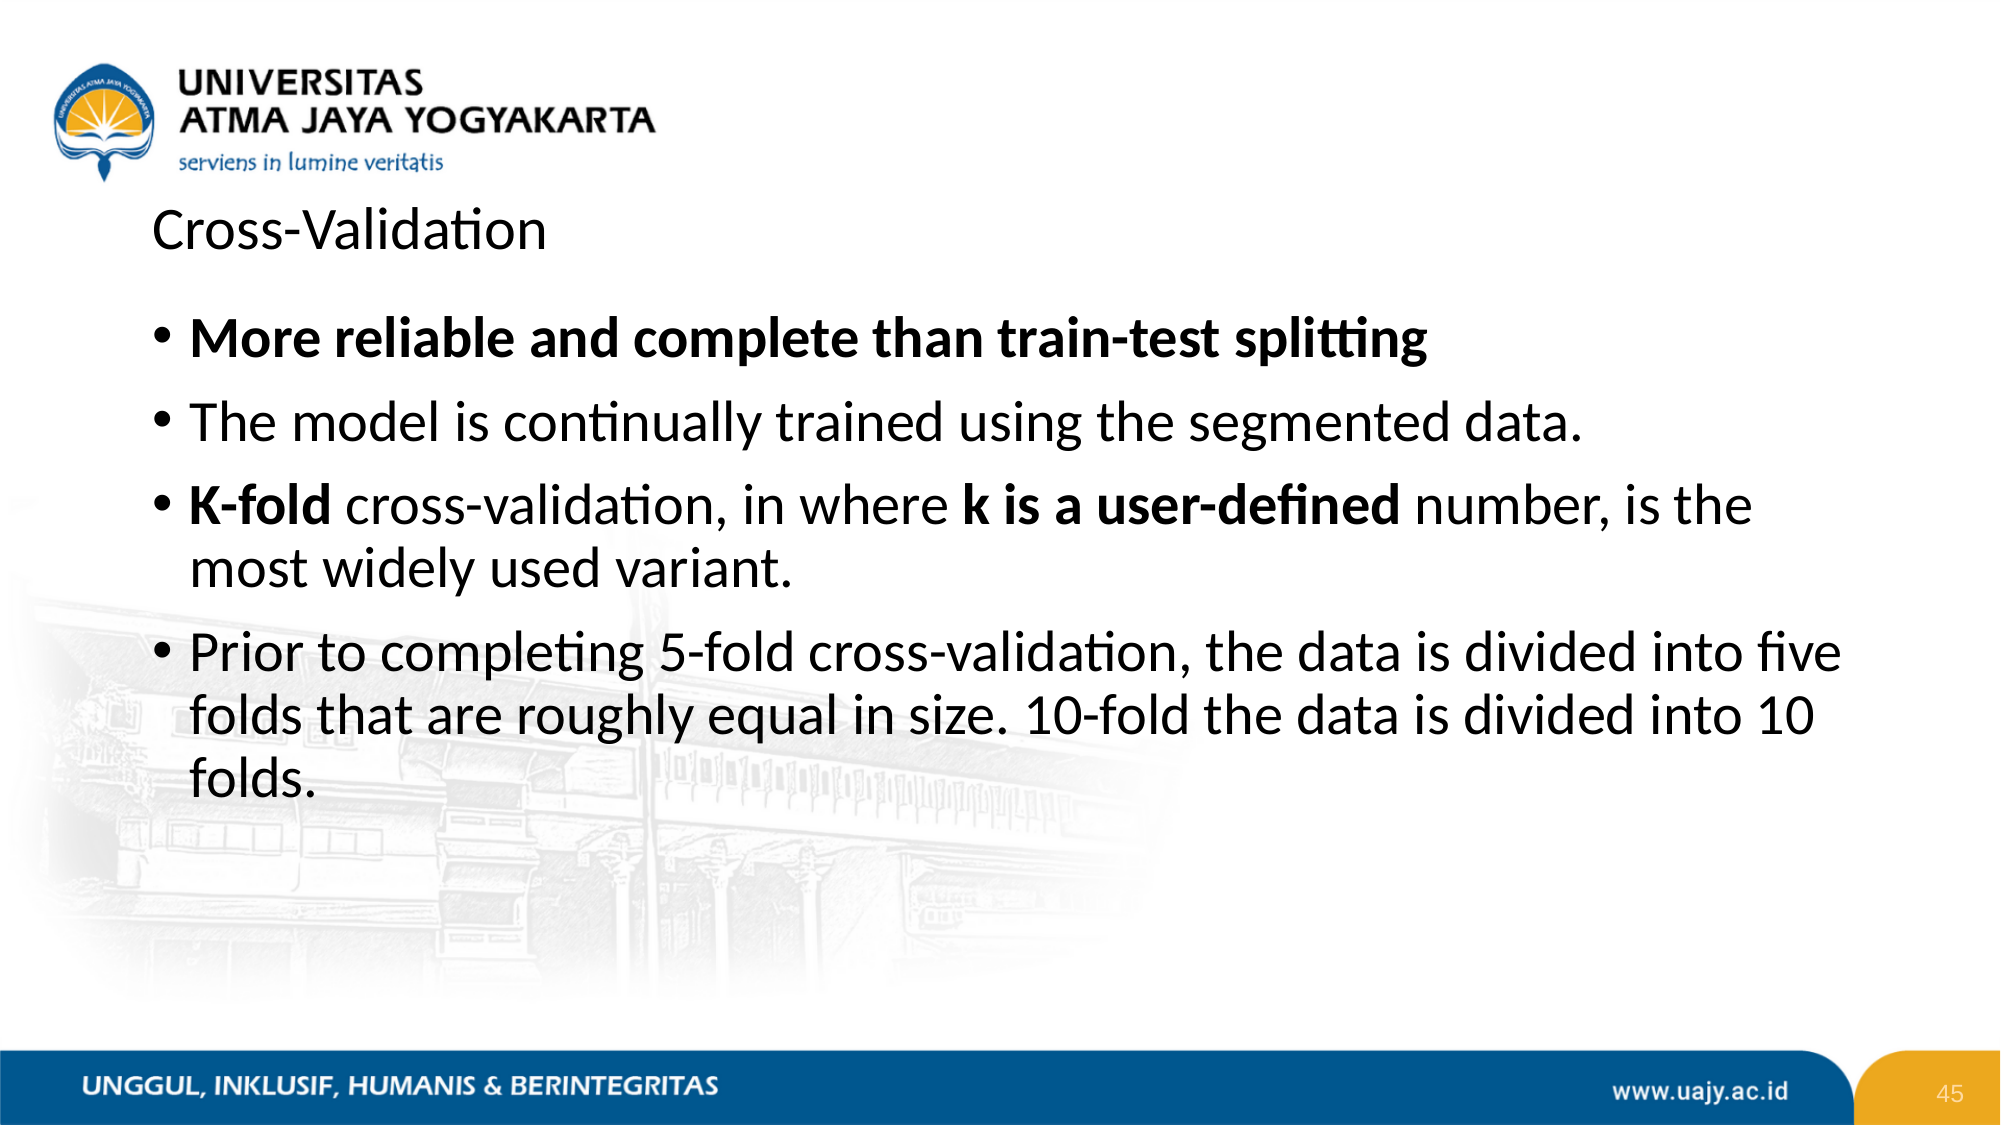

# Cross-Validation
More reliable and complete than train-test splitting
The model is continually trained using the segmented data.
K-fold cross-validation, in where k is a user-defined number, is the most widely used variant.
Prior to completing 5-fold cross-validation, the data is divided into five folds that are roughly equal in size. 10-fold the data is divided into 10 folds.
45